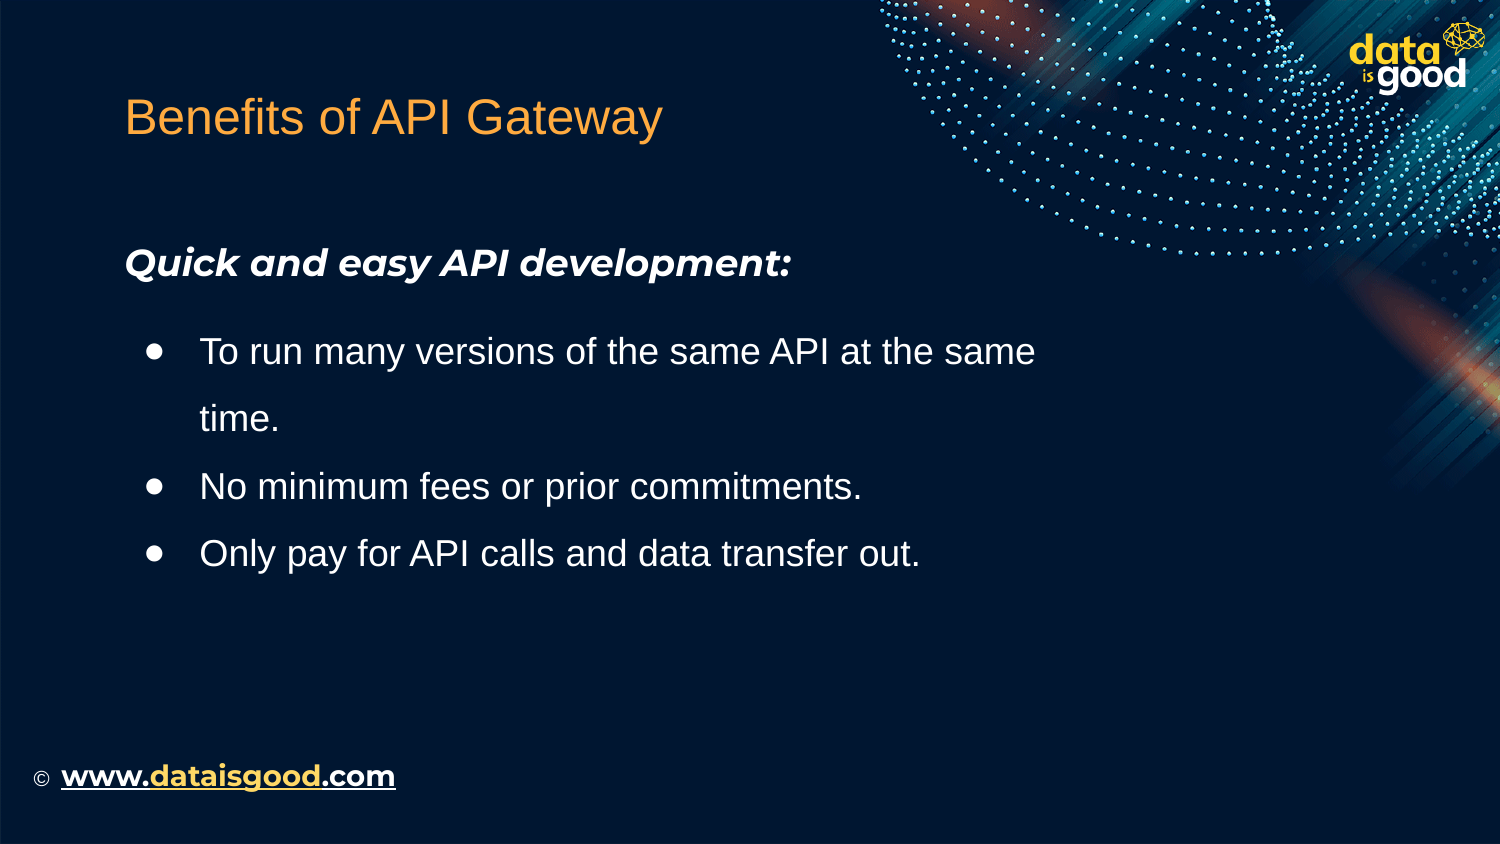

# Benefits of API Gateway
Quick and easy API development:
To run many versions of the same API at the same time.
No minimum fees or prior commitments.
Only pay for API calls and data transfer out.